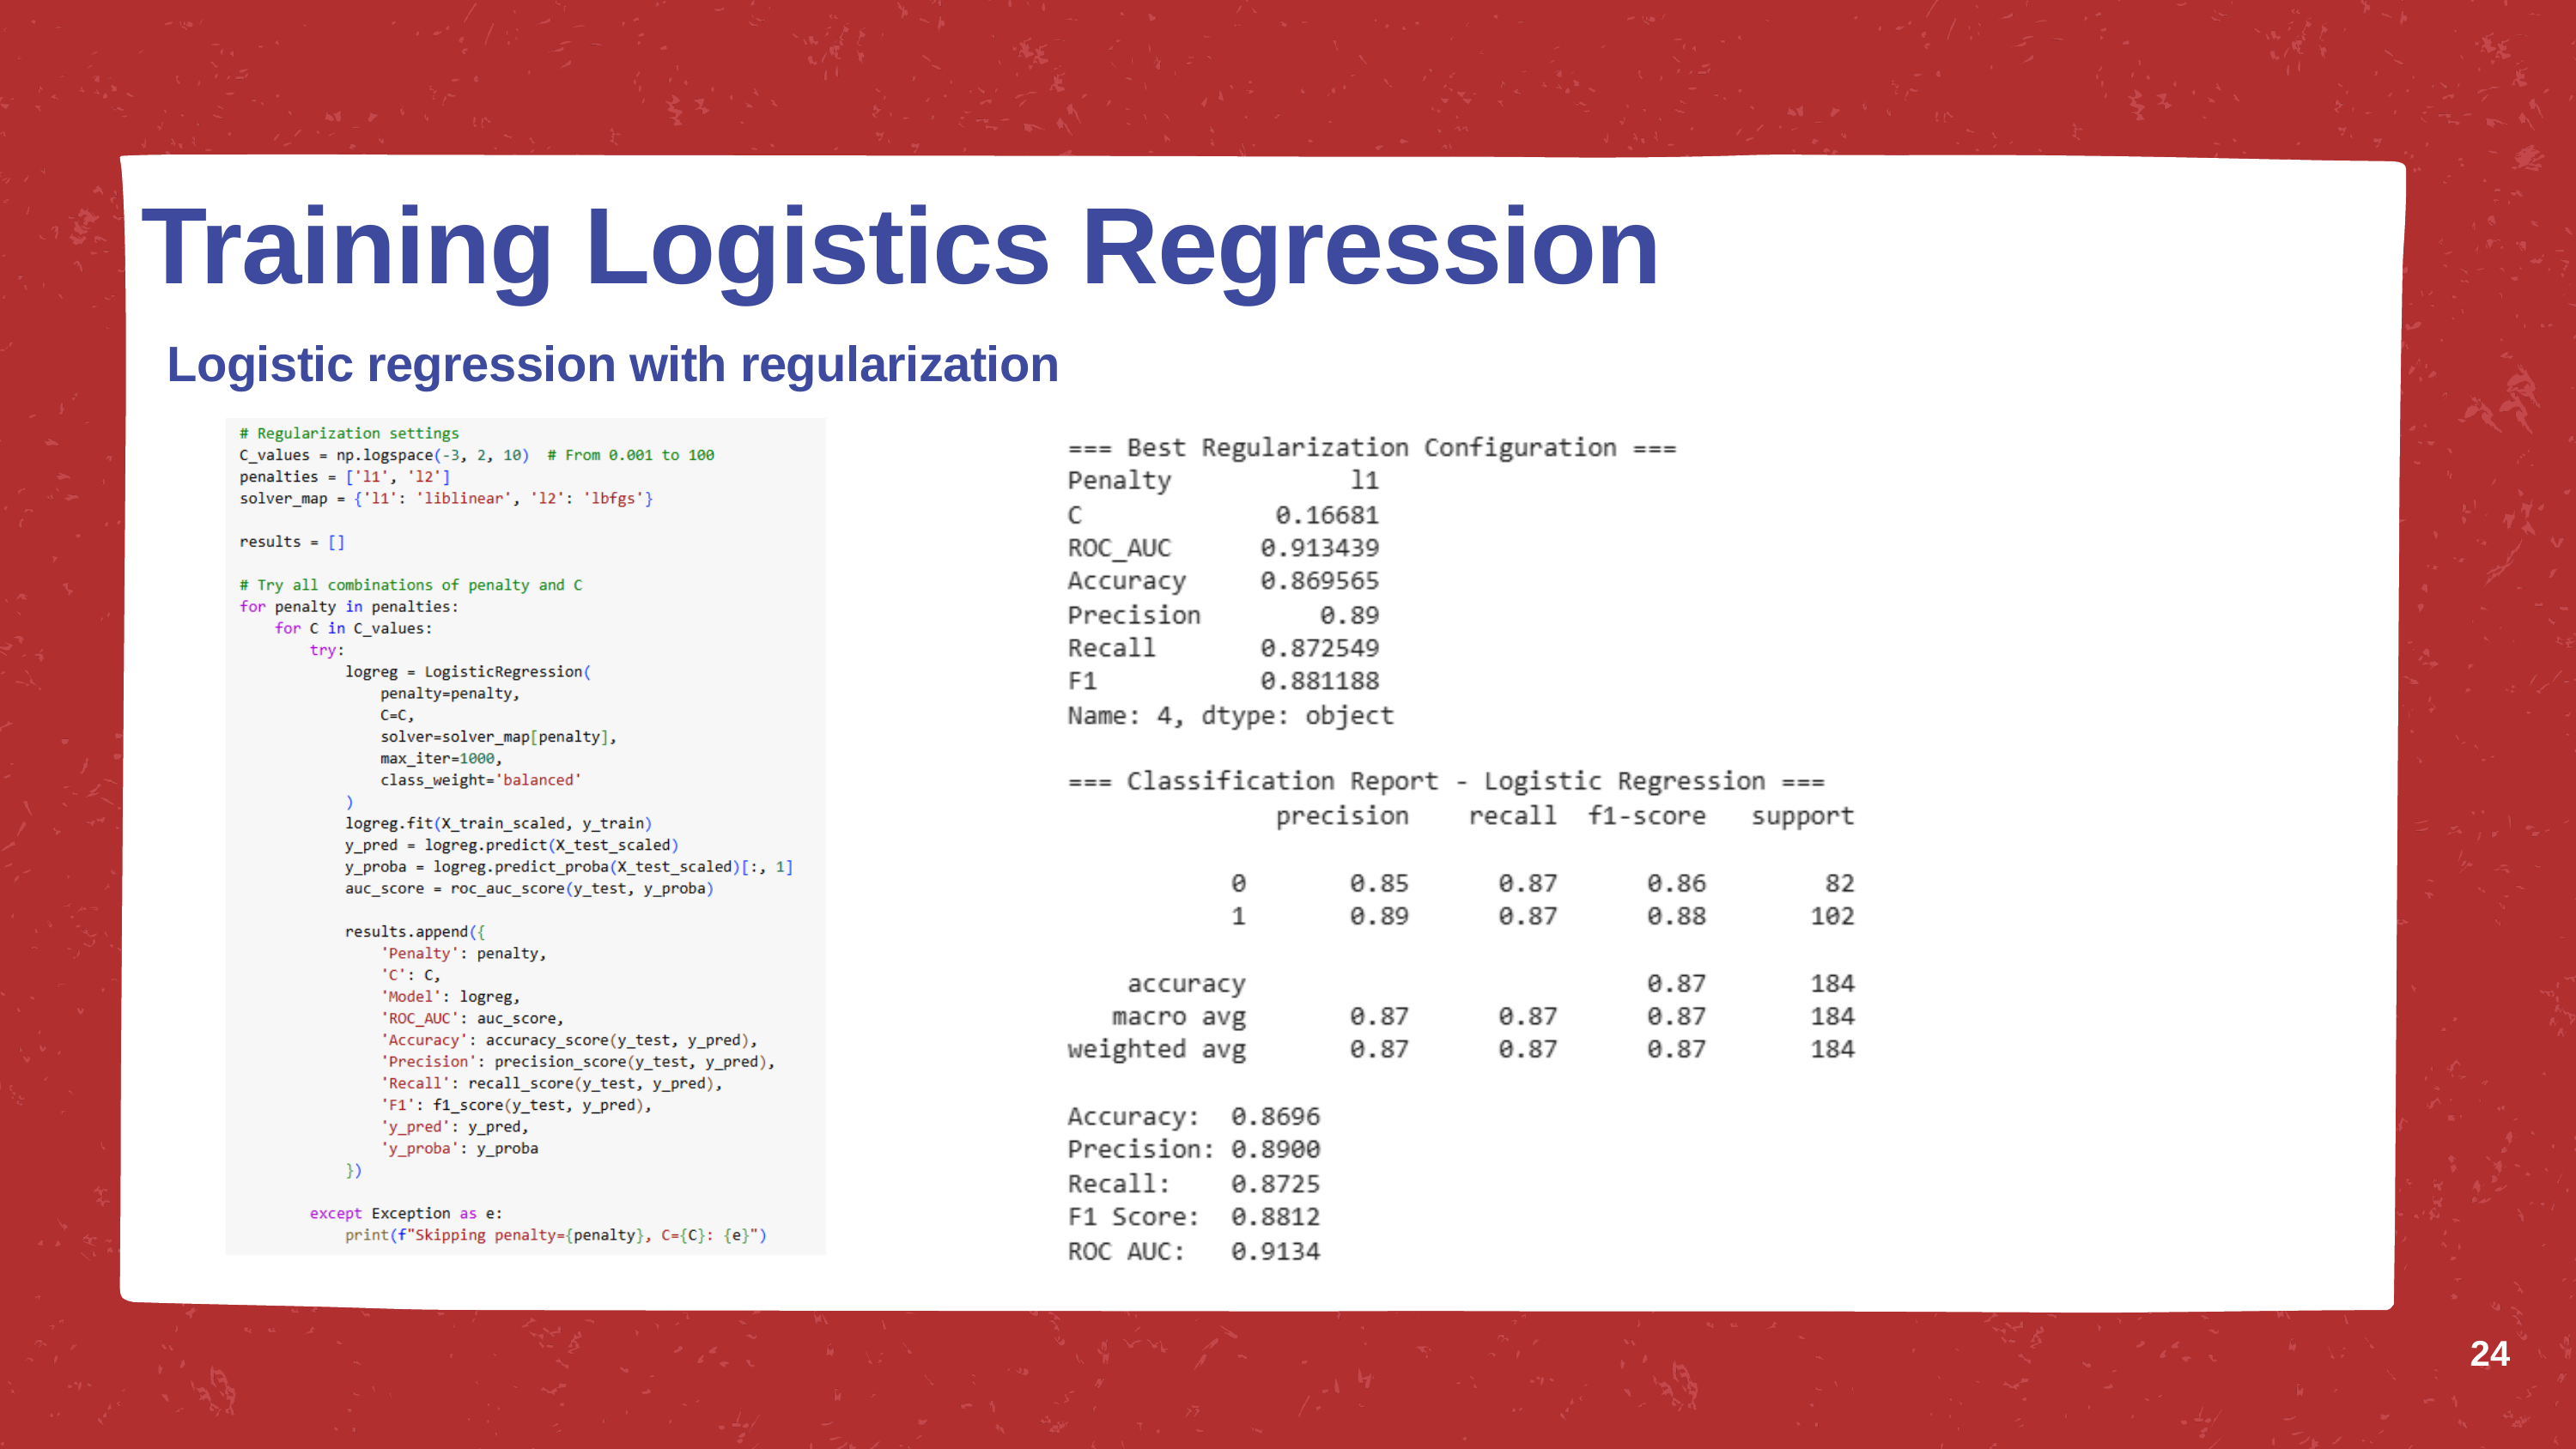

Training Logistics Regression
Logistic regression with regularization

24